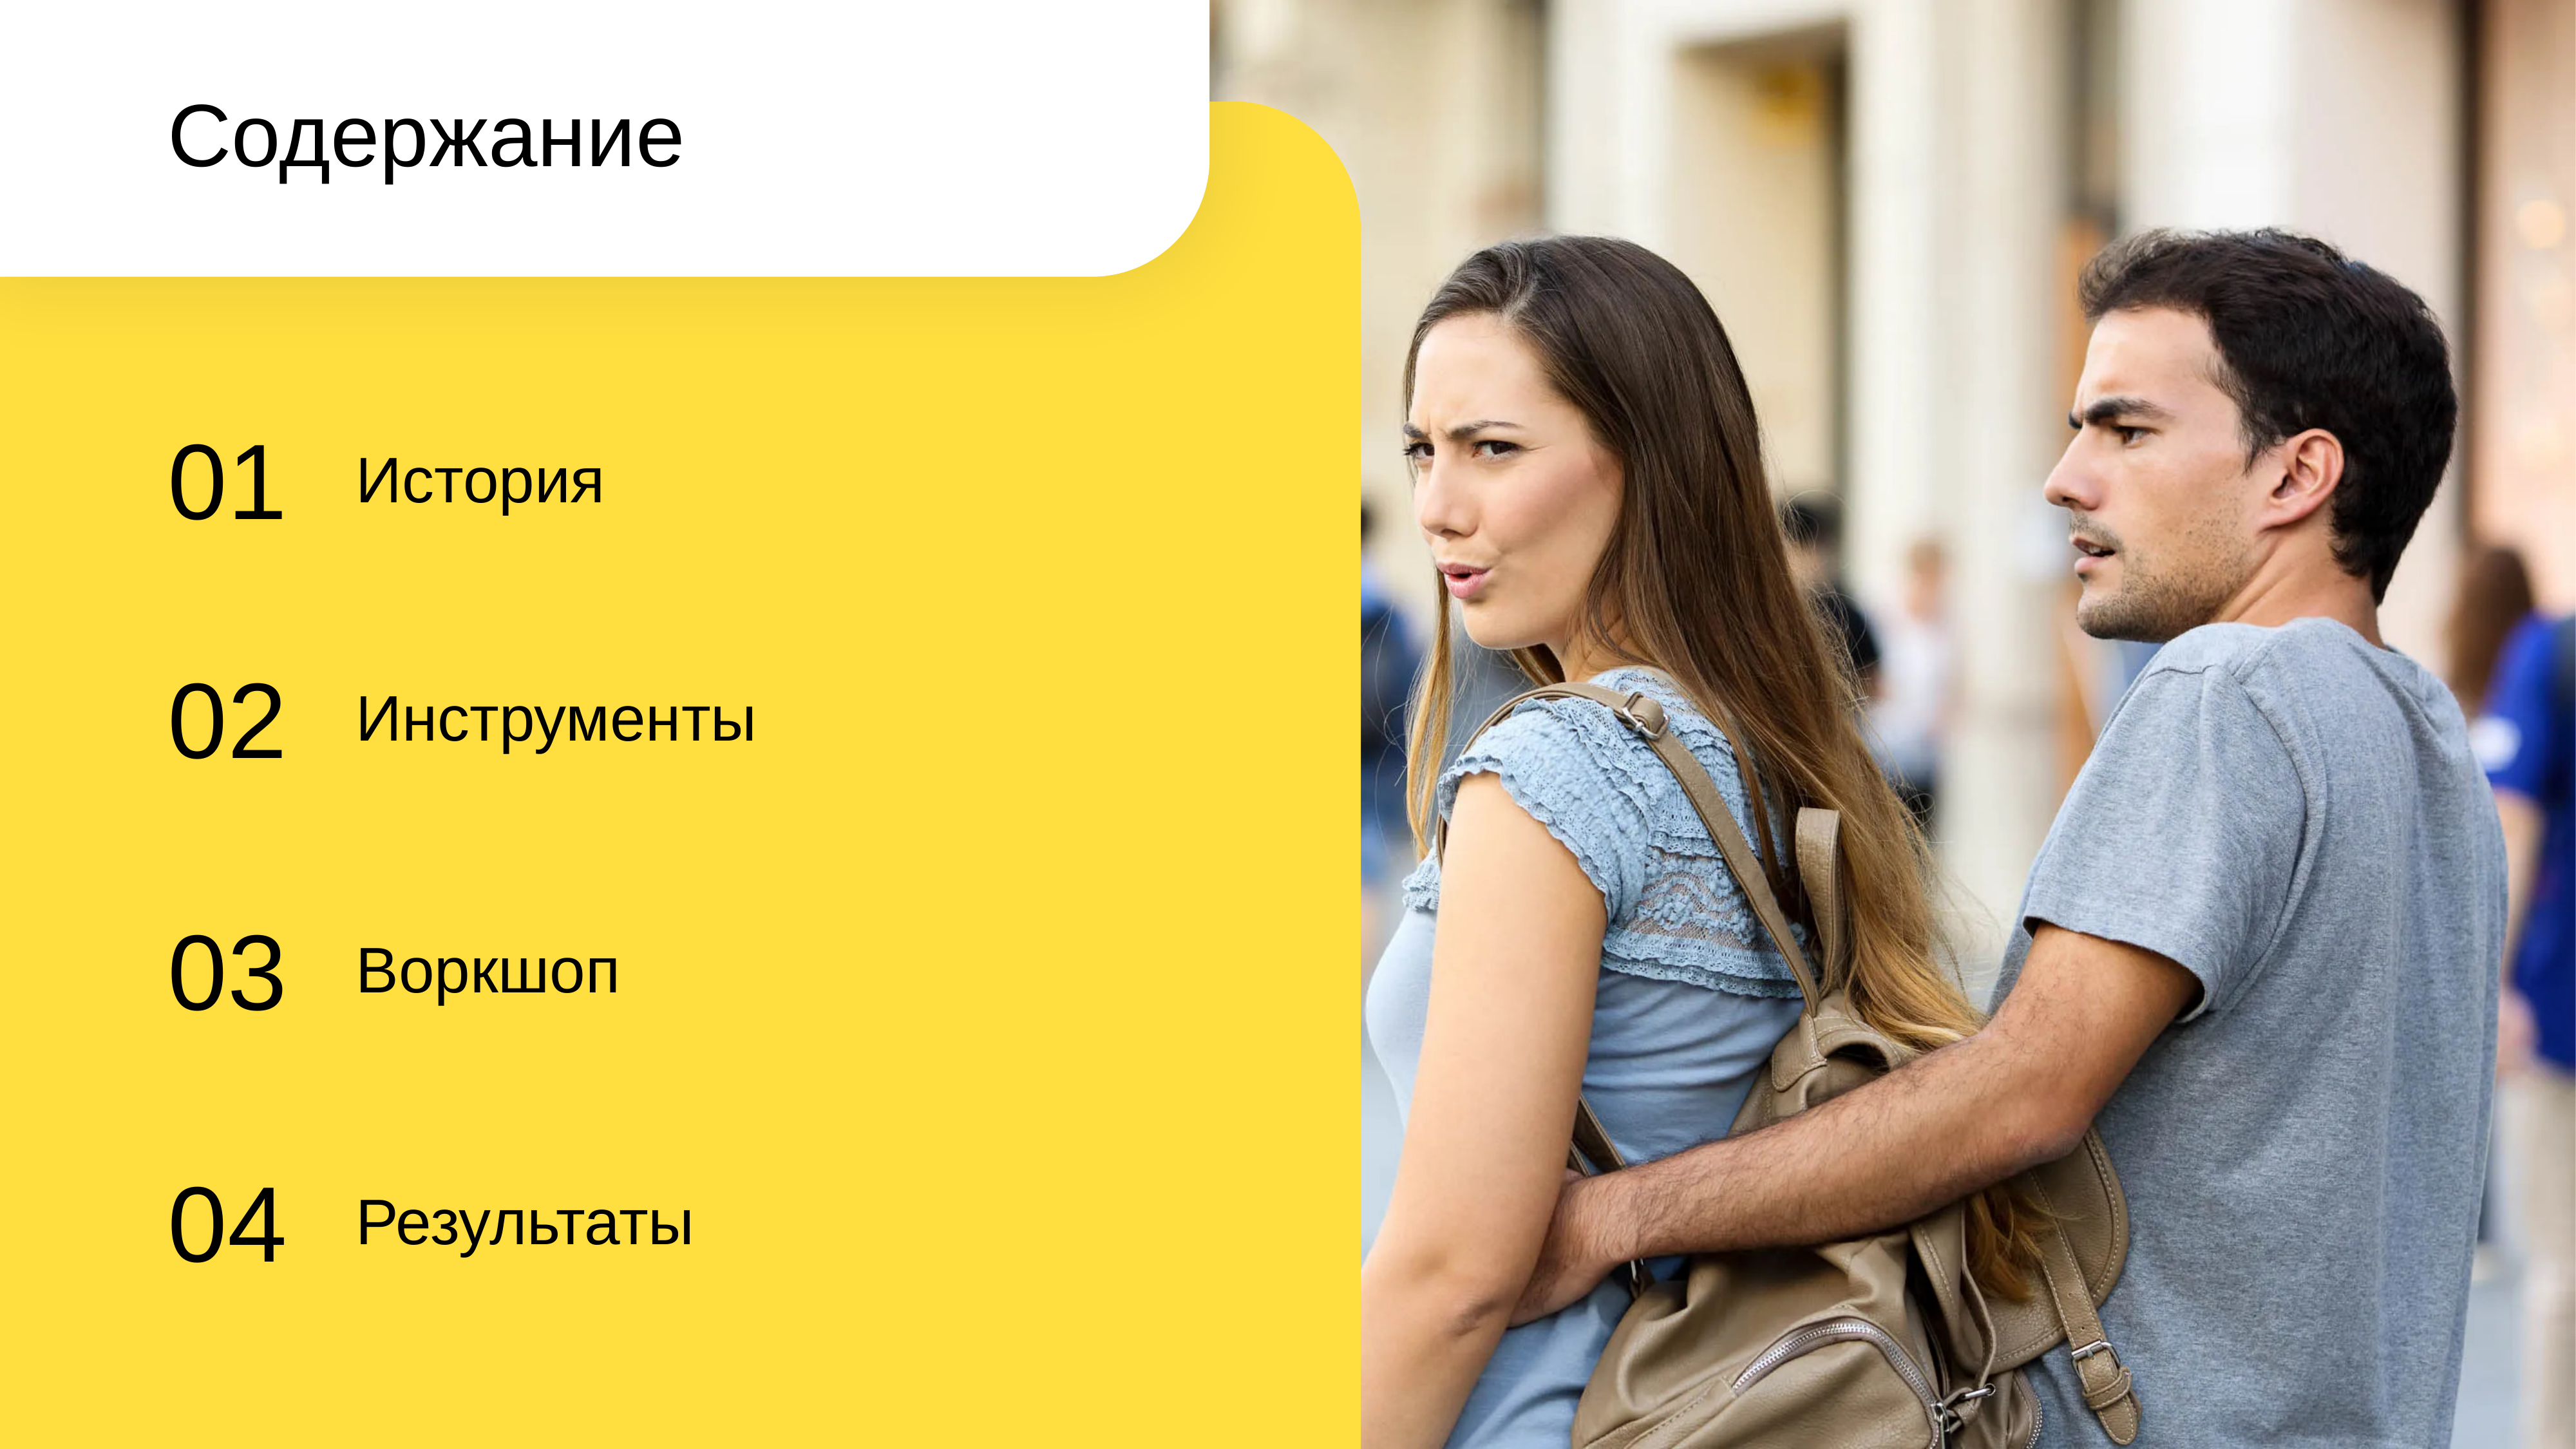

# Содержание
01
История
02
Инструменты
03
Воркшоп
04
Результаты